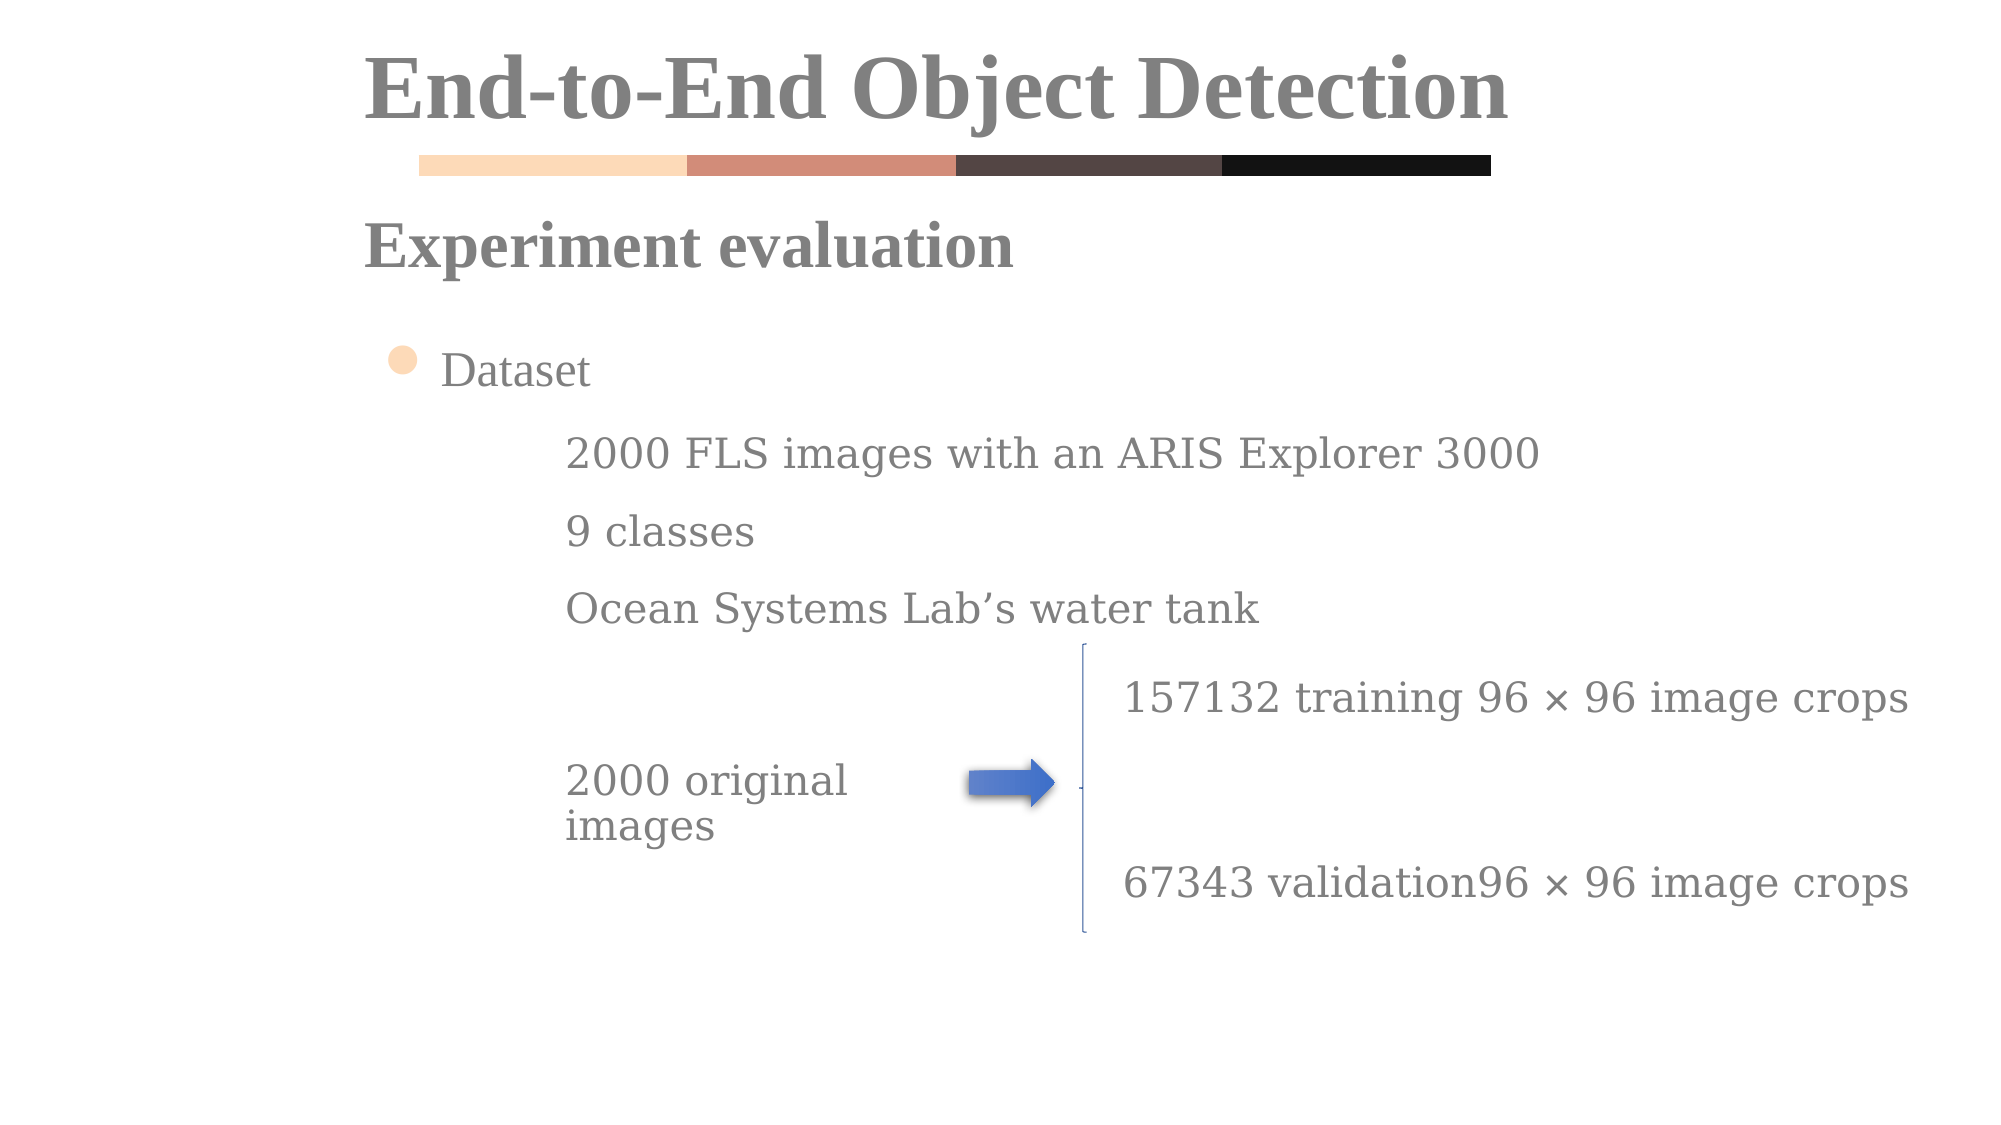

End-to-End Object Detection
Experiment evaluation
Dataset
2000 FLS images with an ARIS Explorer 3000
9 classes
Ocean Systems Lab’s water tank

157132 training 96 × 96 image crops

2000 original images
67343 validation96 × 96 image crops